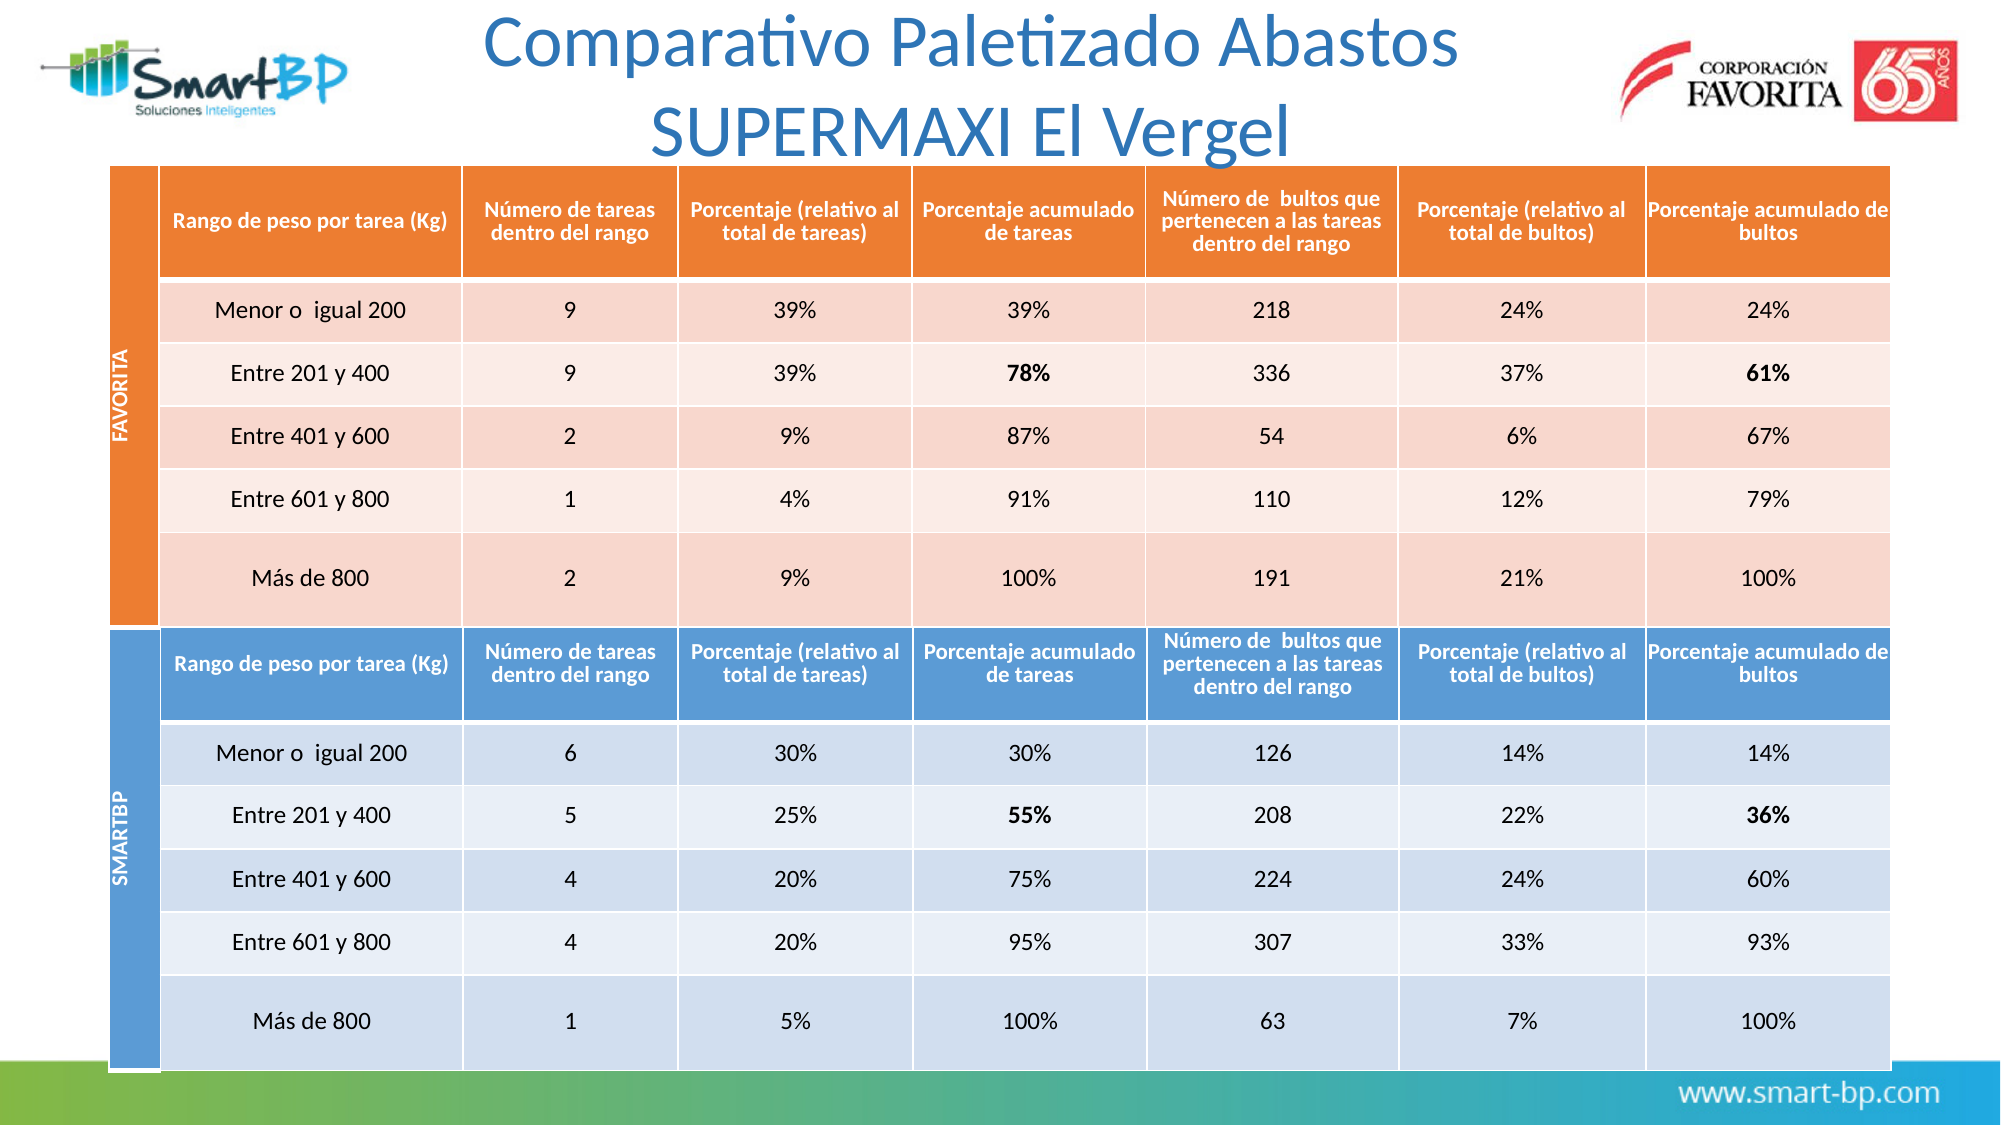

Comparativo Paletizado Abastos
SUPERMAXI El Vergel
| FAVORITA | Rango de peso por tarea (Kg) | Número de tareas dentro del rango | Porcentaje (relativo al total de tareas) | Porcentaje acumulado de tareas | Número de bultos que pertenecen a las tareas dentro del rango | Porcentaje (relativo al total de bultos) | Porcentaje acumulado de bultos |
| --- | --- | --- | --- | --- | --- | --- | --- |
|  | Menor o igual 200 | 9 | 39% | 39% | 218 | 24% | 24% |
|  | Entre 201 y 400 | 9 | 39% | 78% | 336 | 37% | 61% |
|  | Entre 401 y 600 | 2 | 9% | 87% | 54 | 6% | 67% |
|  | Entre 601 y 800 | 1 | 4% | 91% | 110 | 12% | 79% |
|  | Más de 800 | 2 | 9% | 100% | 191 | 21% | 100% |
| SMARTBP | Rango de peso por tarea (Kg) | Número de tareas dentro del rango | Porcentaje (relativo al total de tareas) | Porcentaje acumulado de tareas | Número de bultos que pertenecen a las tareas dentro del rango | Porcentaje (relativo al total de bultos) | Porcentaje acumulado de bultos |
| --- | --- | --- | --- | --- | --- | --- | --- |
|  | Menor o igual 200 | 6 | 30% | 30% | 126 | 14% | 14% |
|  | Entre 201 y 400 | 5 | 25% | 55% | 208 | 22% | 36% |
|  | Entre 401 y 600 | 4 | 20% | 75% | 224 | 24% | 60% |
|  | Entre 601 y 800 | 4 | 20% | 95% | 307 | 33% | 93% |
|  | Más de 800 | 1 | 5% | 100% | 63 | 7% | 100% |